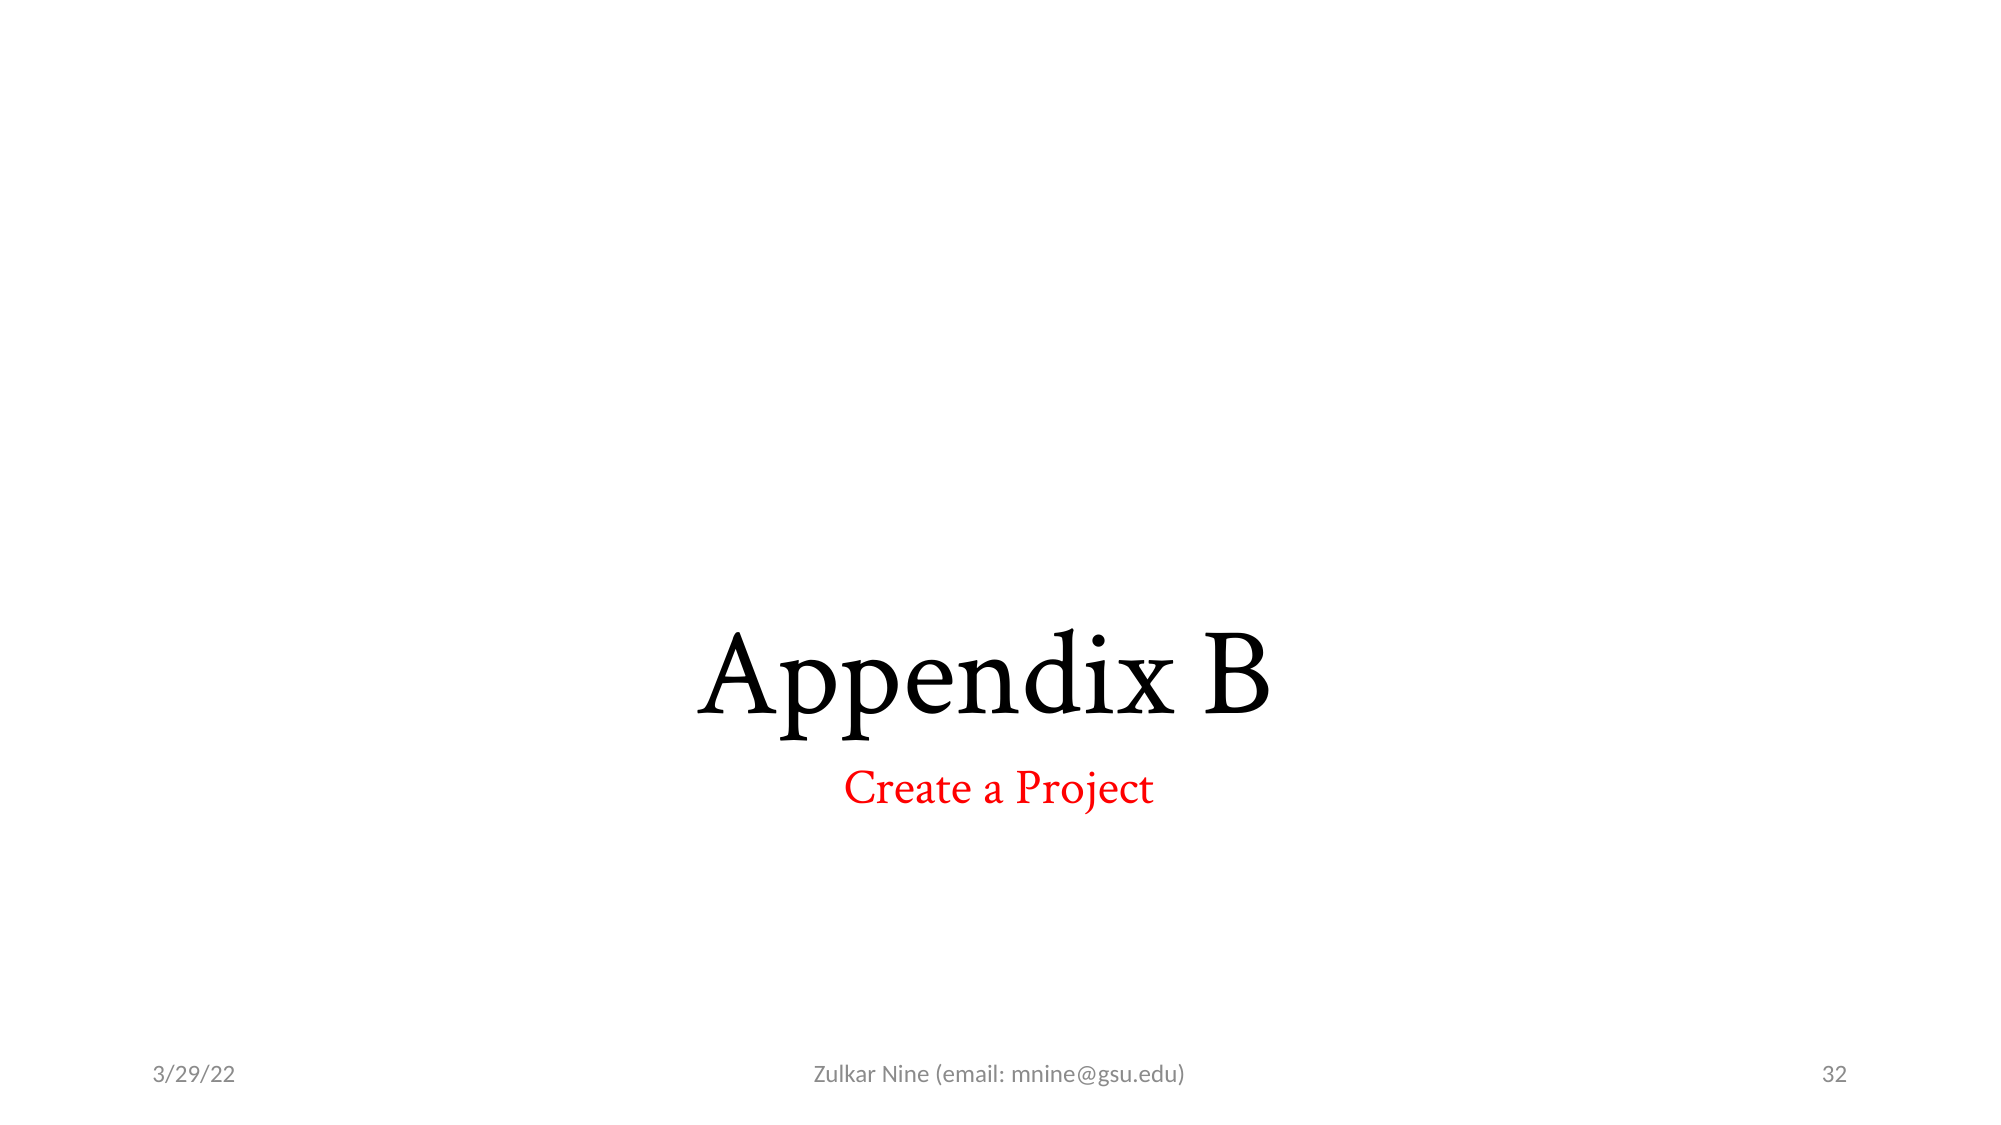

# Appendix B
Create a Project
3/29/22
Zulkar Nine (email: mnine@gsu.edu)
32